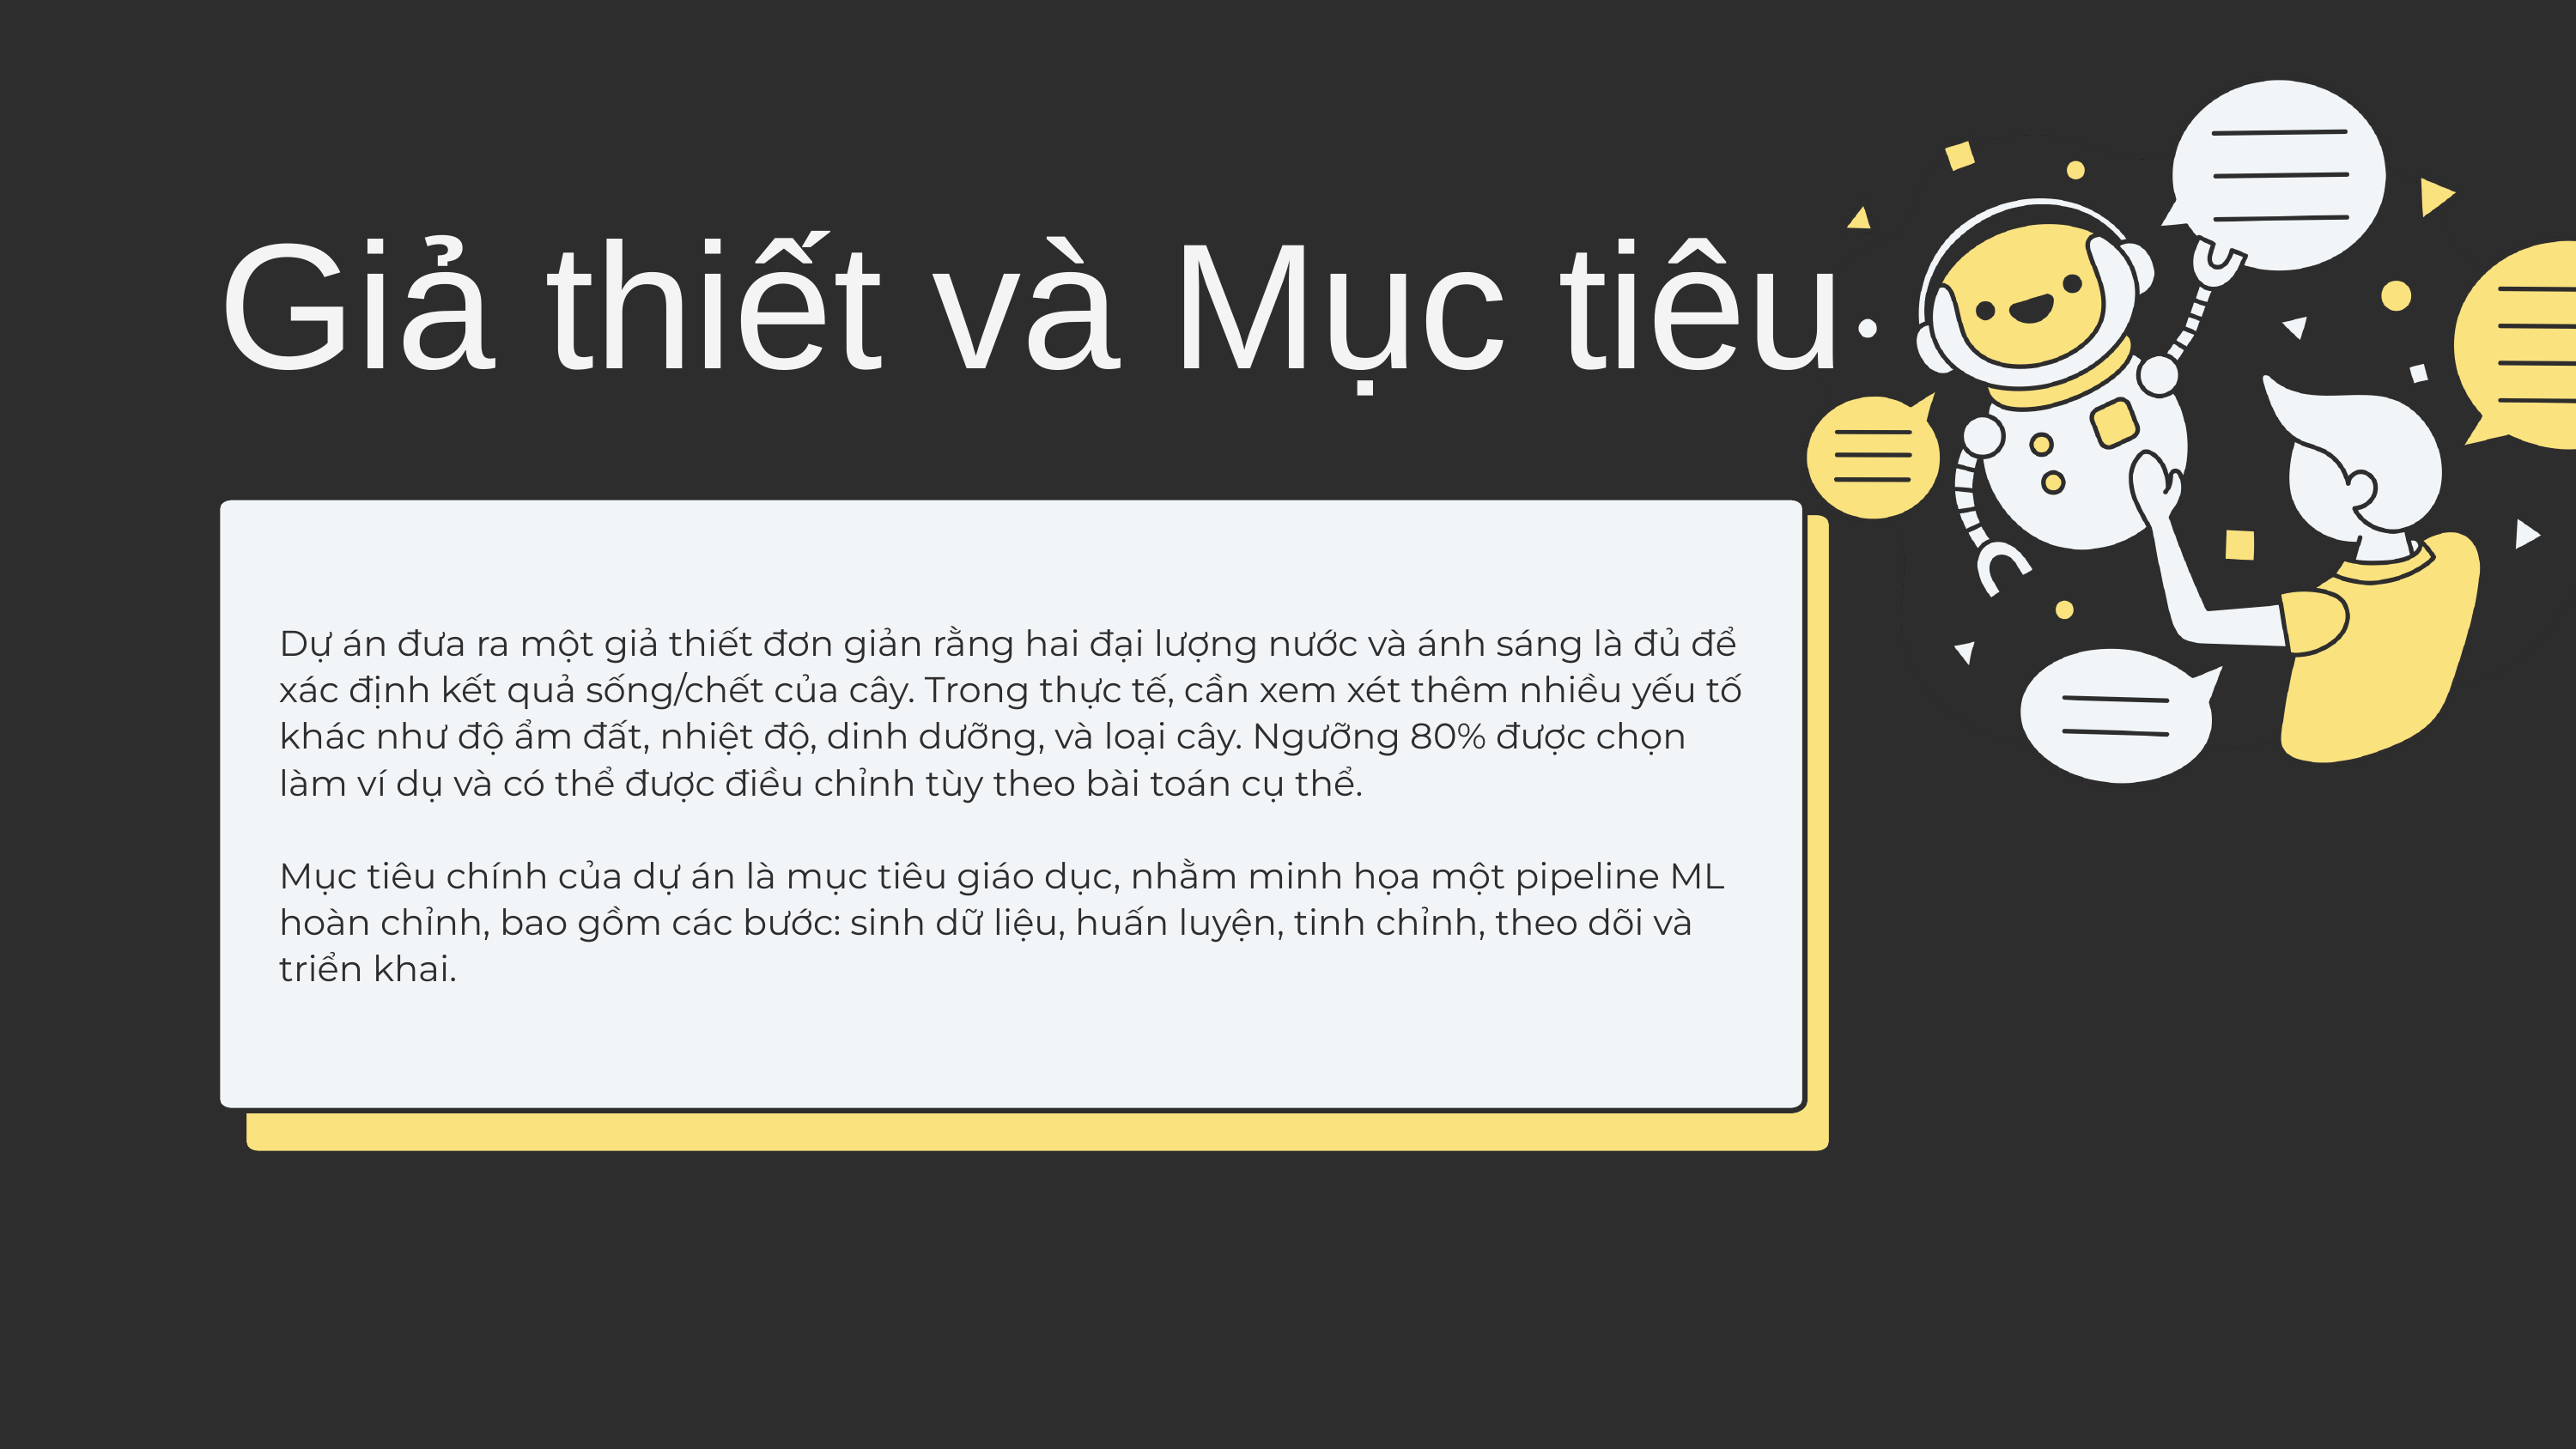

Giả thiết và Mục tiêu

Dự án đưa ra một giả thiết đơn giản rằng hai đại lượng nước và ánh sáng là đủ để xác định kết quả sống/chết của cây. Trong thực tế, cần xem xét thêm nhiều yếu tố khác như độ ẩm đất, nhiệt độ, dinh dưỡng, và loại cây. Ngưỡng 80% được chọn làm ví dụ và có thể được điều chỉnh tùy theo bài toán cụ thể.

Mục tiêu chính của dự án là mục tiêu giáo dục, nhằm minh họa một pipeline ML hoàn chỉnh, bao gồm các bước: sinh dữ liệu, huấn luyện, tinh chỉnh, theo dõi và triển khai.